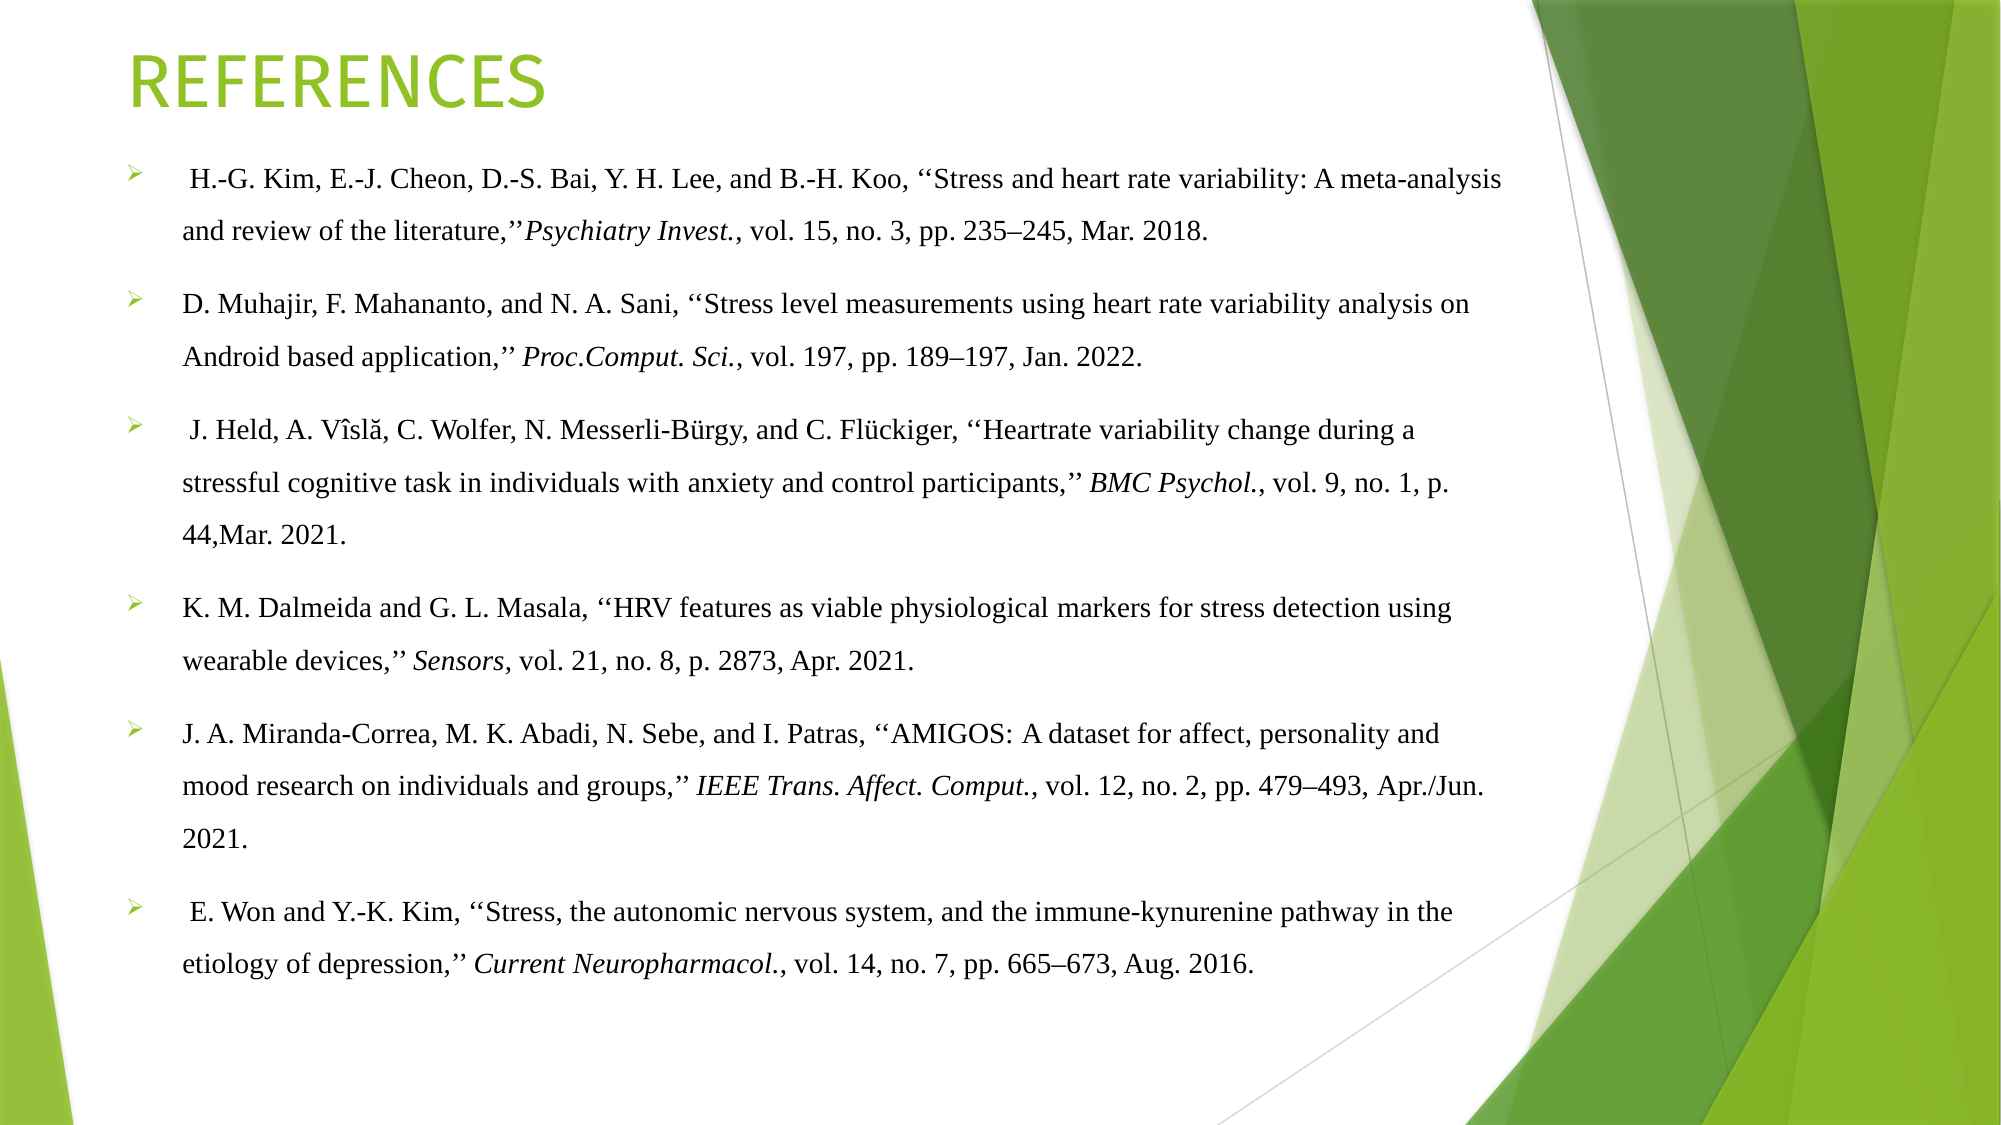

# REFERENCES
 H.-G. Kim, E.-J. Cheon, D.-S. Bai, Y. H. Lee, and B.-H. Koo, ‘‘Stress and heart rate variability: A meta-analysis and review of the literature,’’Psychiatry Invest., vol. 15, no. 3, pp. 235–245, Mar. 2018.
D. Muhajir, F. Mahananto, and N. A. Sani, ‘‘Stress level measurements using heart rate variability analysis on Android based application,’’ Proc.Comput. Sci., vol. 197, pp. 189–197, Jan. 2022.
 J. Held, A. Vîslă, C. Wolfer, N. Messerli-Bürgy, and C. Flückiger, ‘‘Heartrate variability change during a stressful cognitive task in individuals with anxiety and control participants,’’ BMC Psychol., vol. 9, no. 1, p. 44,Mar. 2021.
K. M. Dalmeida and G. L. Masala, ‘‘HRV features as viable physiological markers for stress detection using wearable devices,’’ Sensors, vol. 21, no. 8, p. 2873, Apr. 2021.
J. A. Miranda-Correa, M. K. Abadi, N. Sebe, and I. Patras, ‘‘AMIGOS: A dataset for affect, personality and mood research on individuals and groups,’’ IEEE Trans. Affect. Comput., vol. 12, no. 2, pp. 479–493, Apr./Jun. 2021.
 E. Won and Y.-K. Kim, ‘‘Stress, the autonomic nervous system, and the immune-kynurenine pathway in the etiology of depression,’’ Current Neuropharmacol., vol. 14, no. 7, pp. 665–673, Aug. 2016.